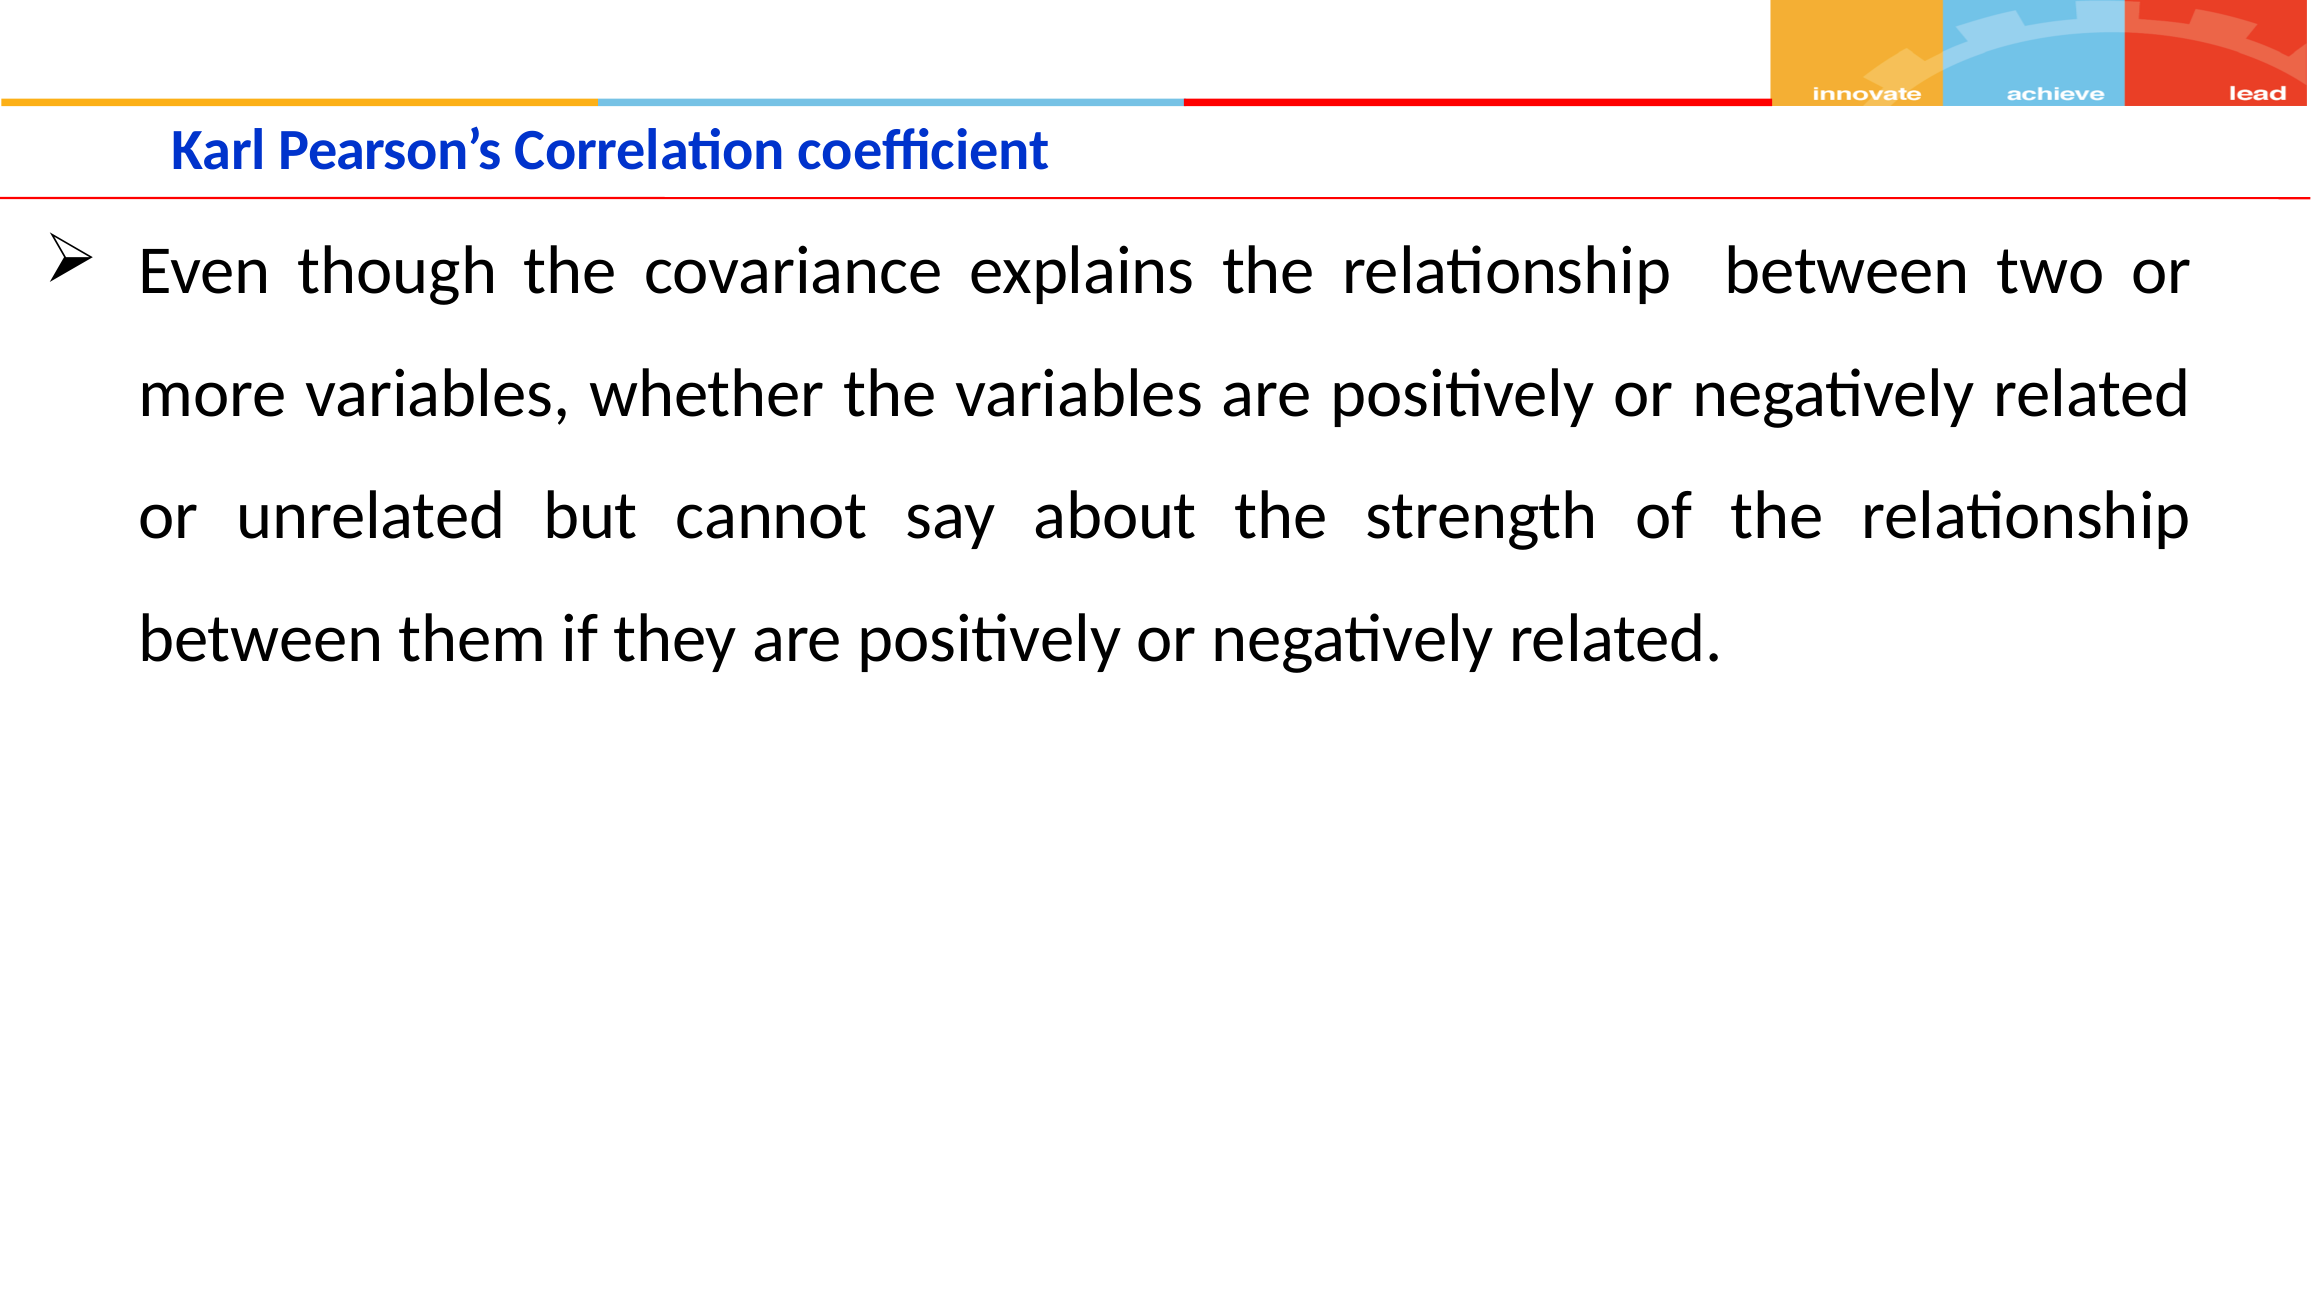

Even though the covariance explains the relationship  between two or more variables, whether the variables are positively or negatively related or unrelated but cannot say about the strength of the relationship between them if they are positively or negatively related.

Karl Pearson’s Correlation coefficient

|